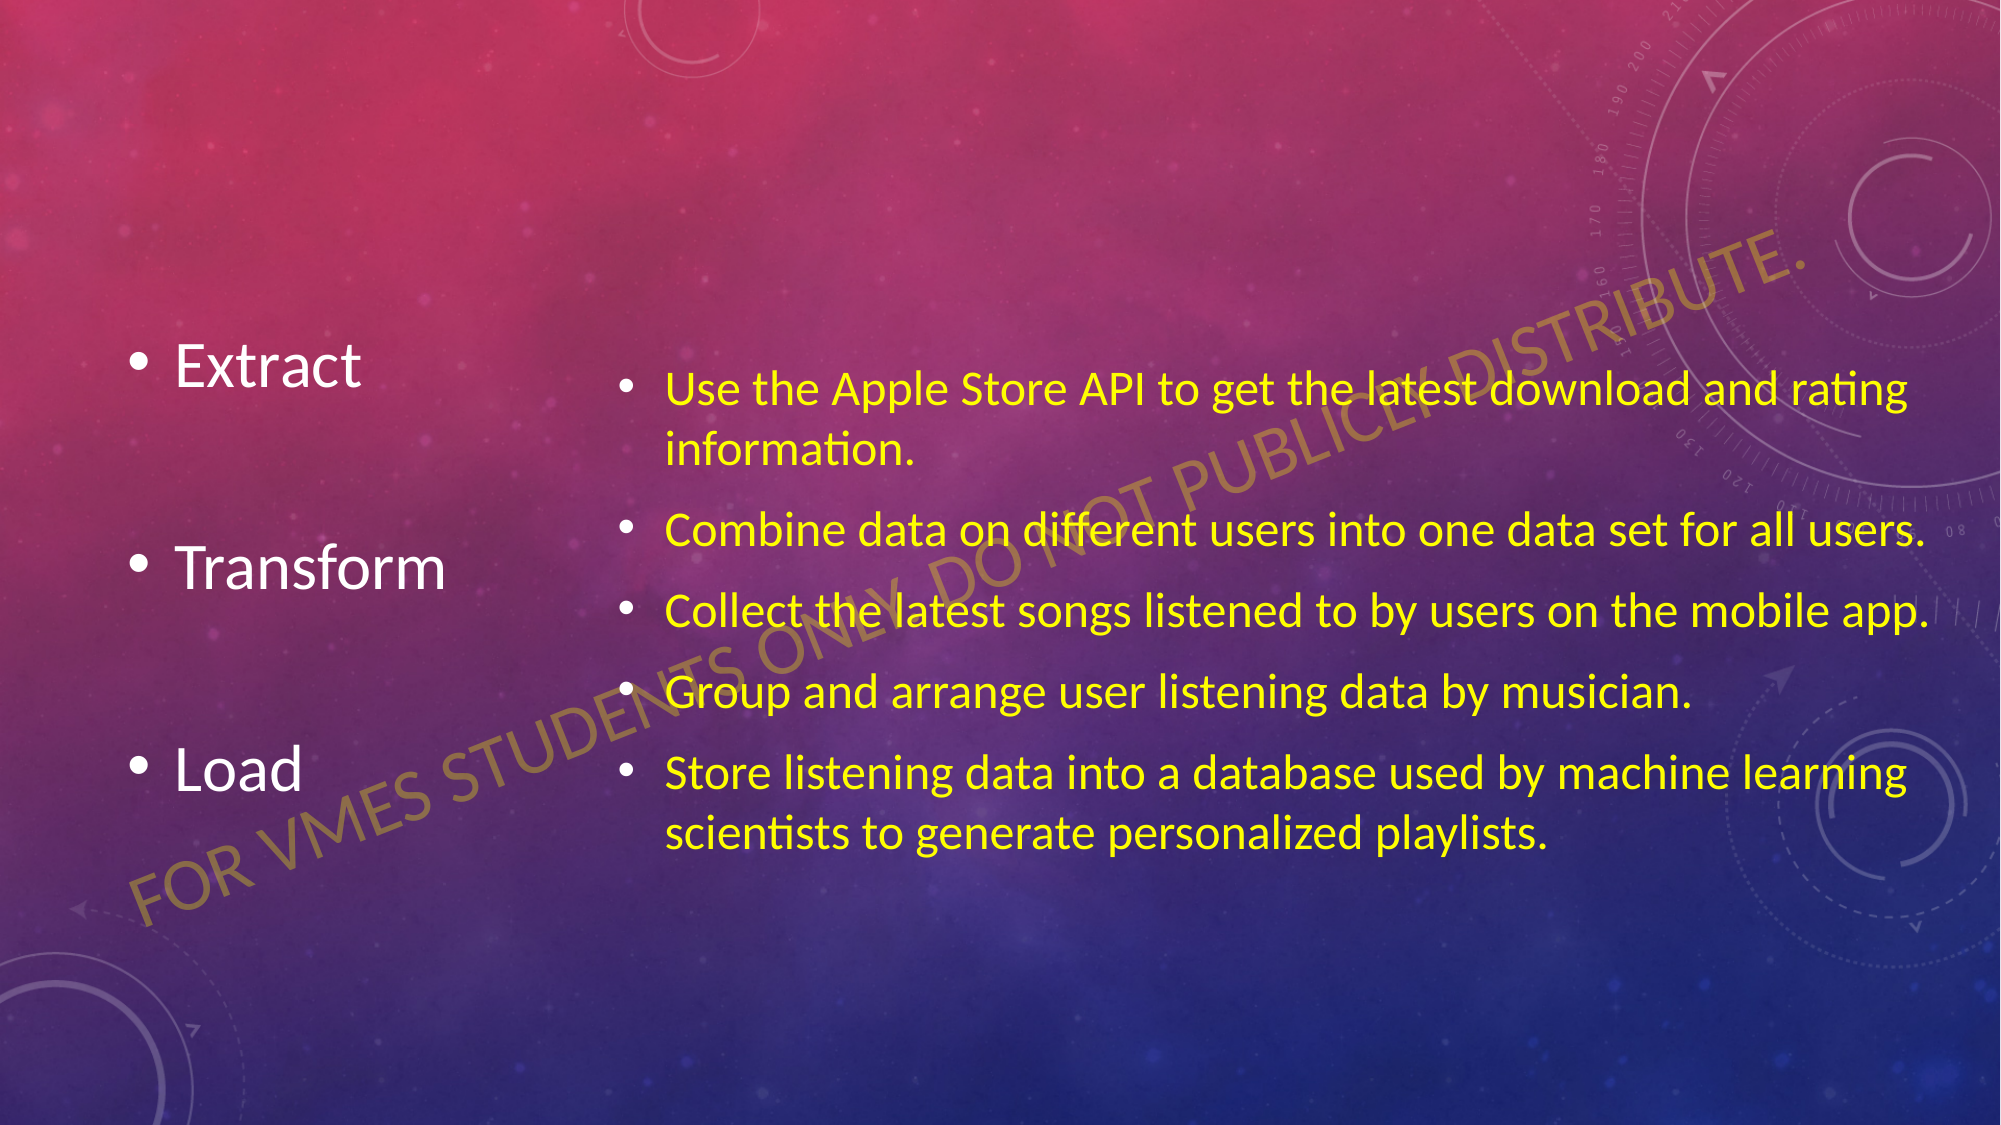

Extract

Transform

Load
Use the Apple Store API to get the latest download and rating information.
Combine data on different users into one data set for all users.
Collect the latest songs listened to by users on the mobile app.
Group and arrange user listening data by musician.
Store listening data into a database used by machine learning scientists to generate personalized playlists.